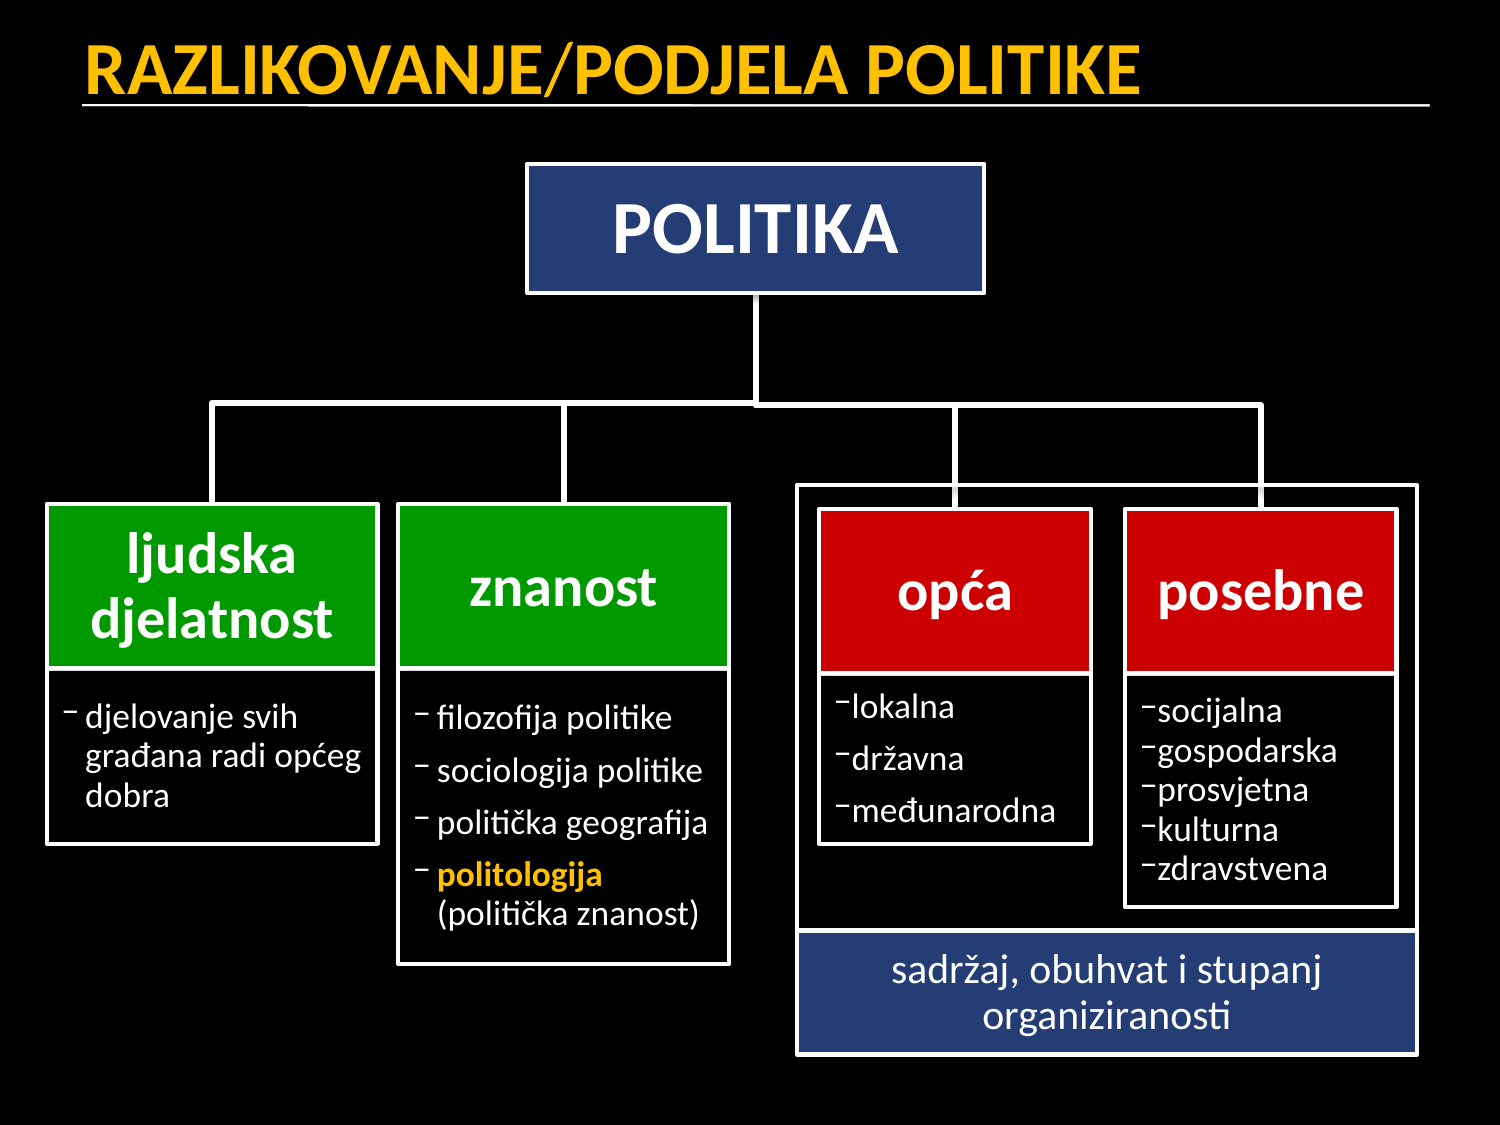

# RAZLIKOVANJE/PODJELA POLITIKE
POLITIKA

sadržaj, obuhvat i stupanj organiziranosti
ljudska djelatnost
djelovanje svih građana radi općeg dobra
znanost
filozofija politike
sociologija politike
politička geografija
politologija (politička znanost)
opća
lokalna
državna
međunarodna
posebne
socijalna
gospodarska
prosvjetna
kulturna
zdravstvena